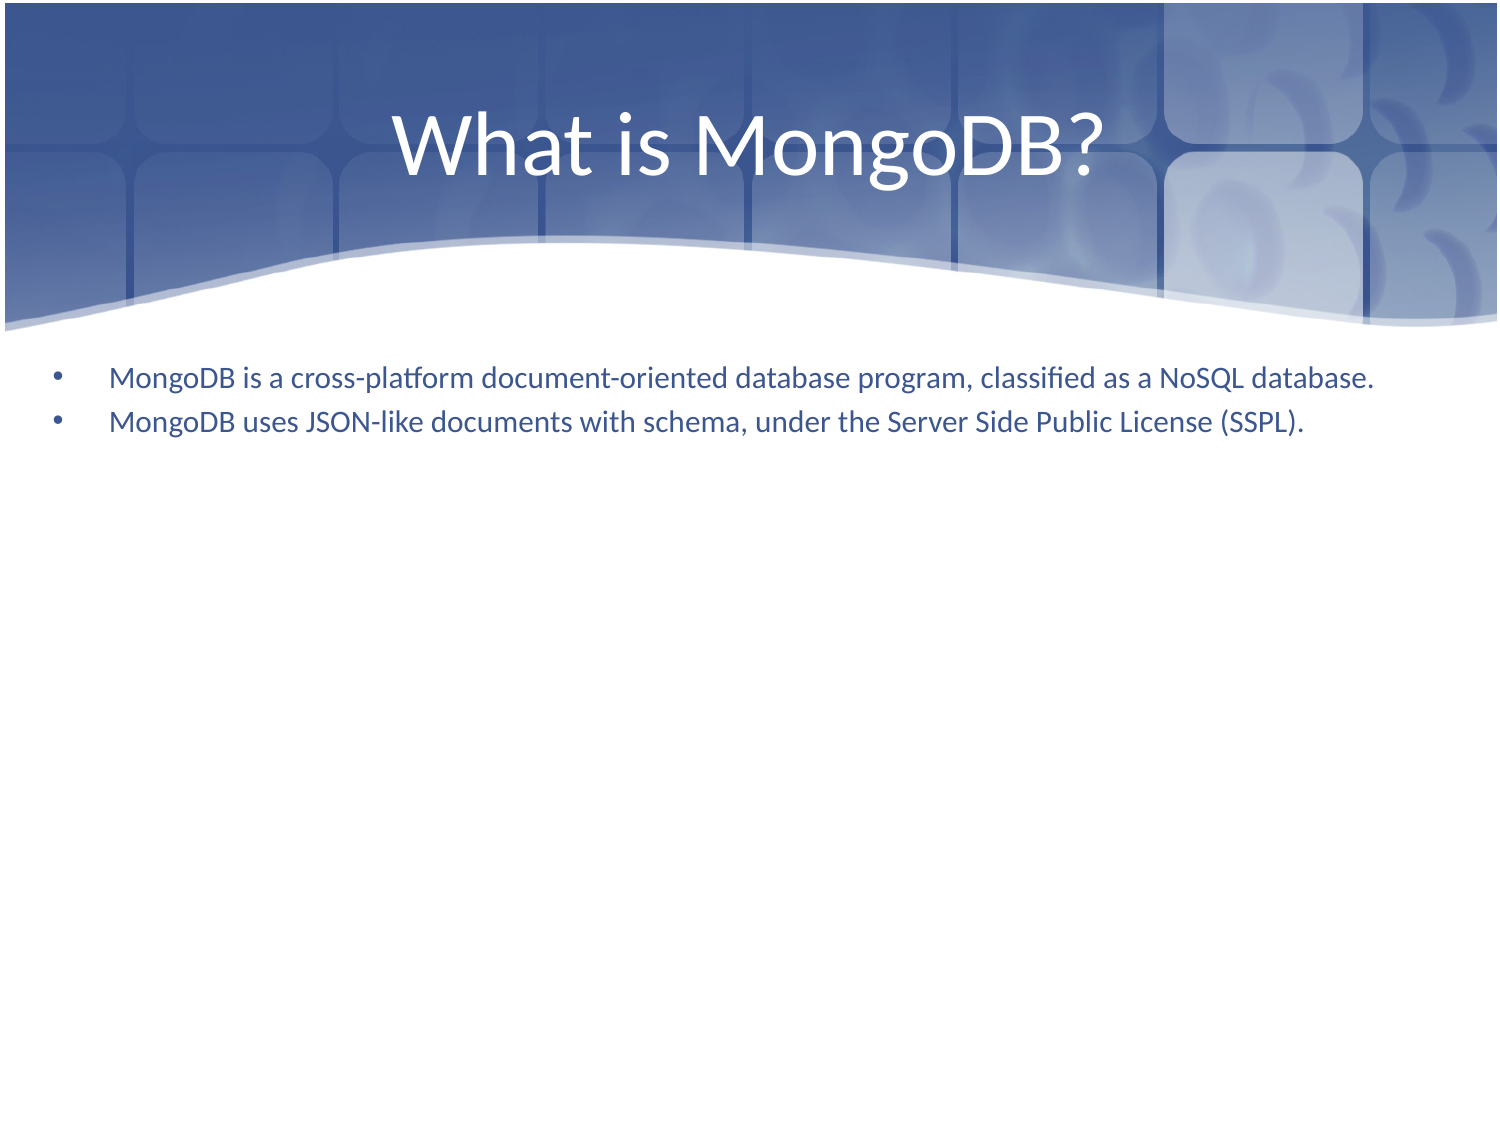

# What is MongoDB?
MongoDB is a cross-platform document-oriented database program, classified as a NoSQL database.
MongoDB uses JSON-like documents with schema, under the Server Side Public License (SSPL).